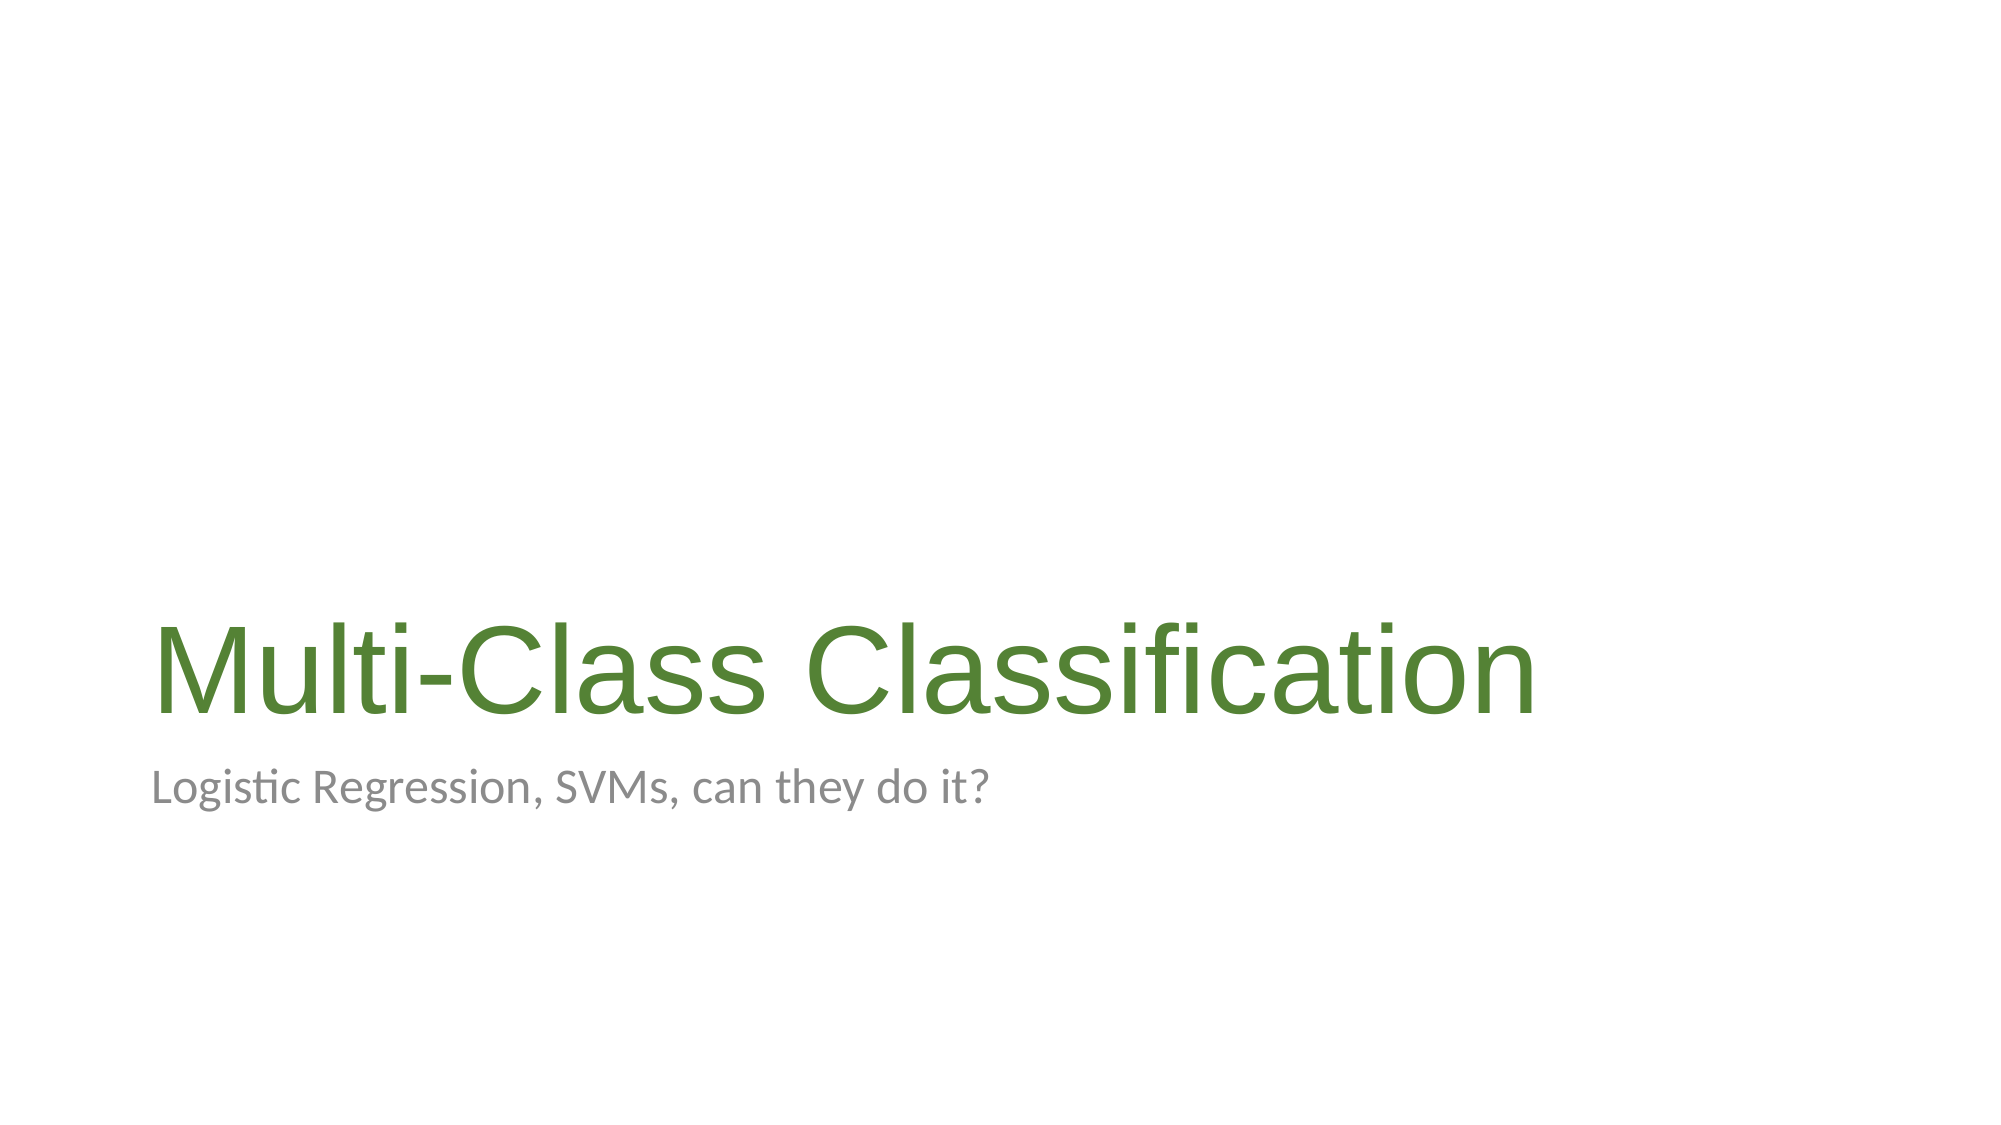

# Multi-Class Classification
Logistic Regression, SVMs, can they do it?